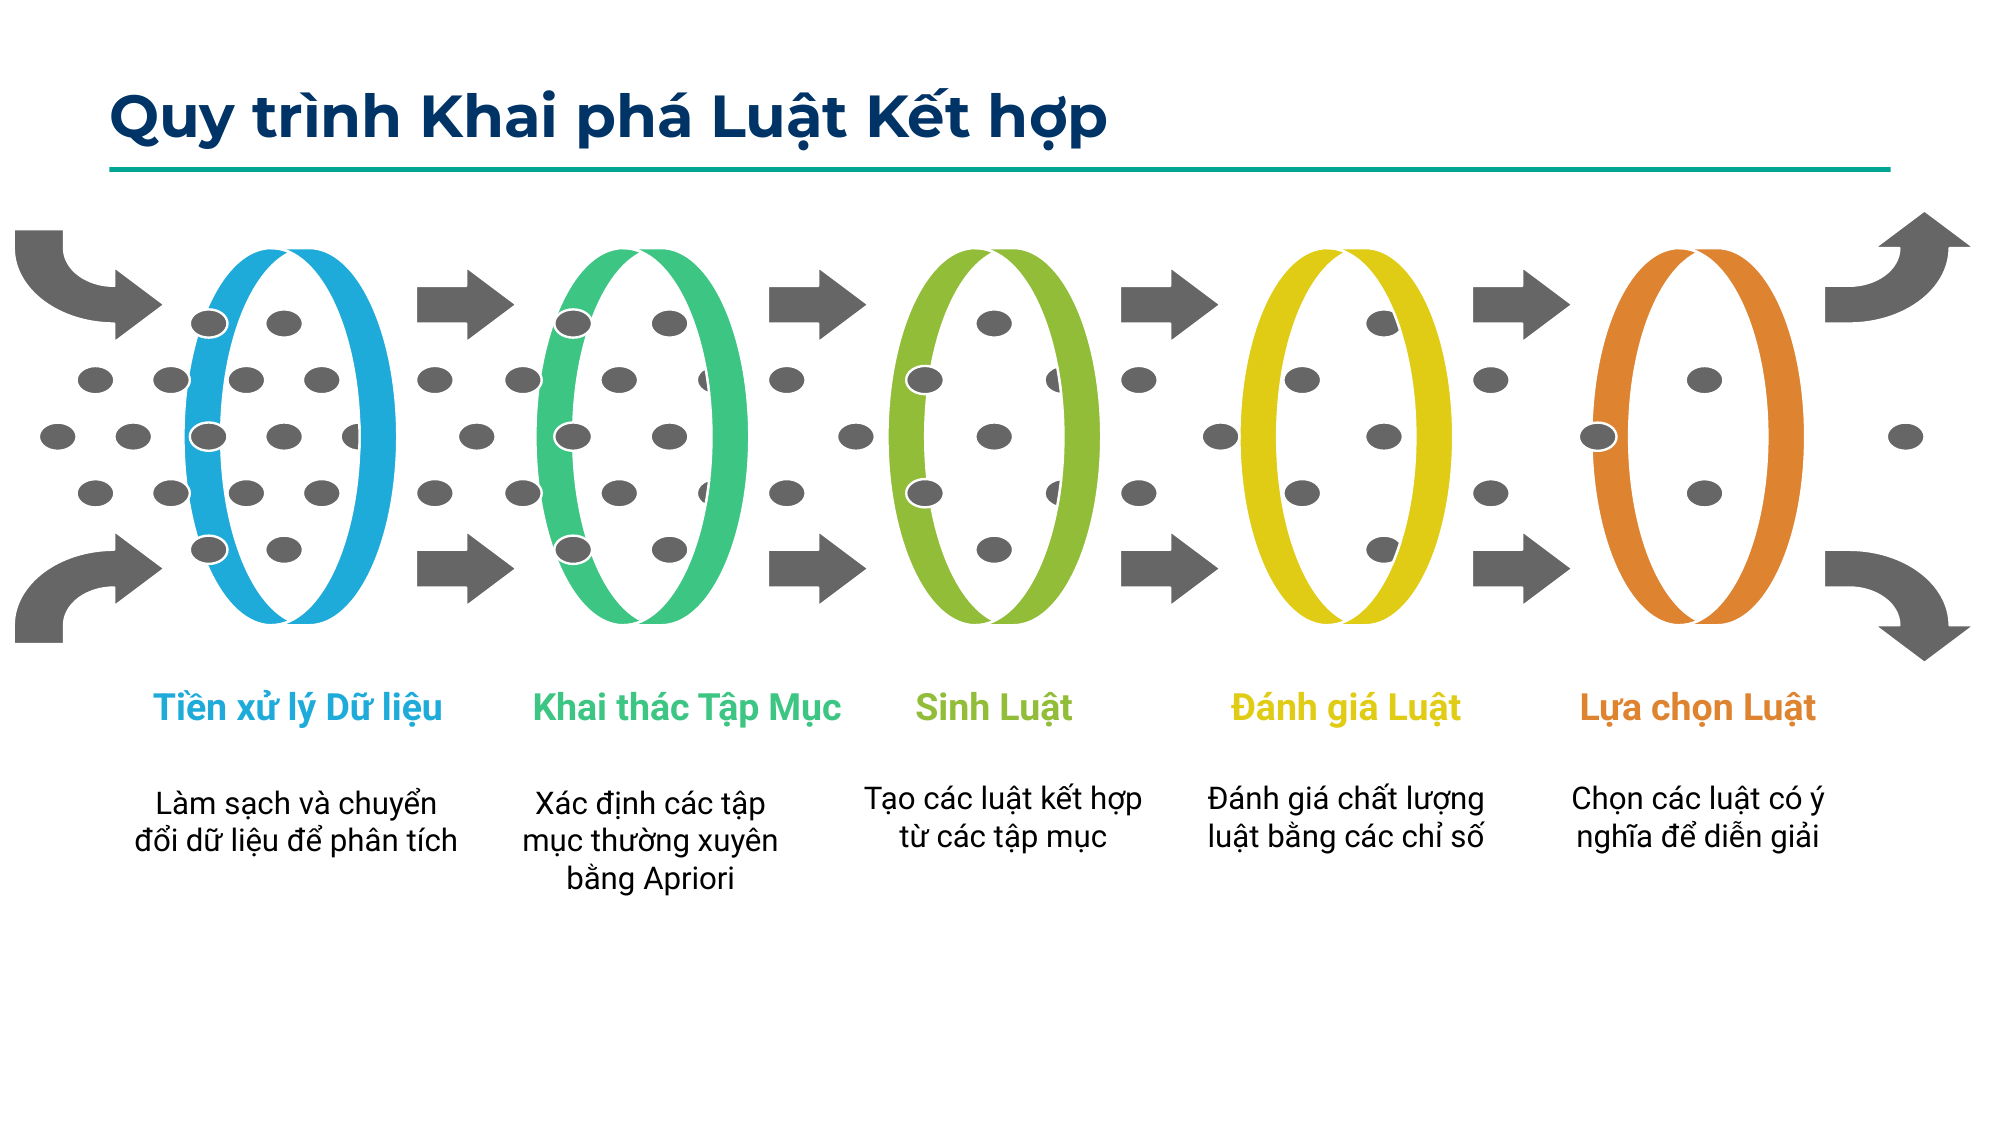

Quy trình Khai phá Luật Kết hợp

Đánh giá Luật
Lựa chọn Luật
Sinh Luật
Tiền xử lý Dữ liệu
Khai thác Tập Mục
Tạo các luật kết hợp
từ các tập mục
Đánh giá chất lượng
luật bằng các chỉ số
Chọn các luật có ý
nghĩa để diễn giải
Làm sạch và chuyển
đổi dữ liệu để phân tích
Xác định các tập
mục thường xuyên
bằng Apriori